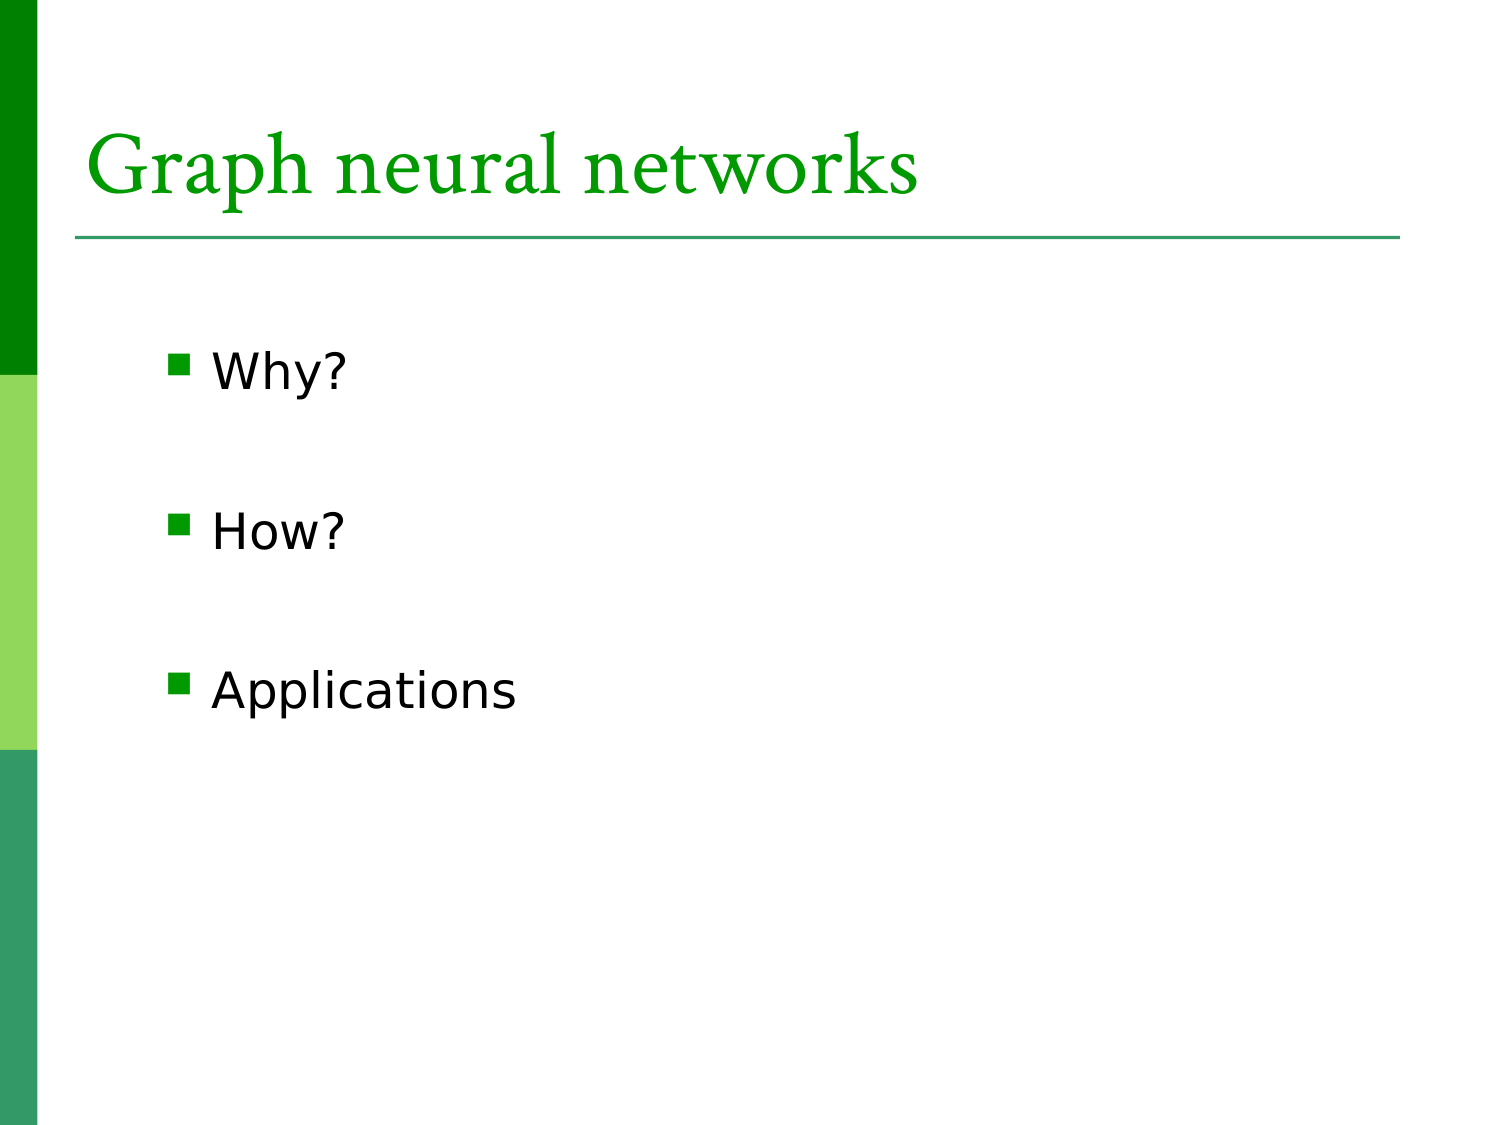

# Graph neural networks

Why?

How?

Applications